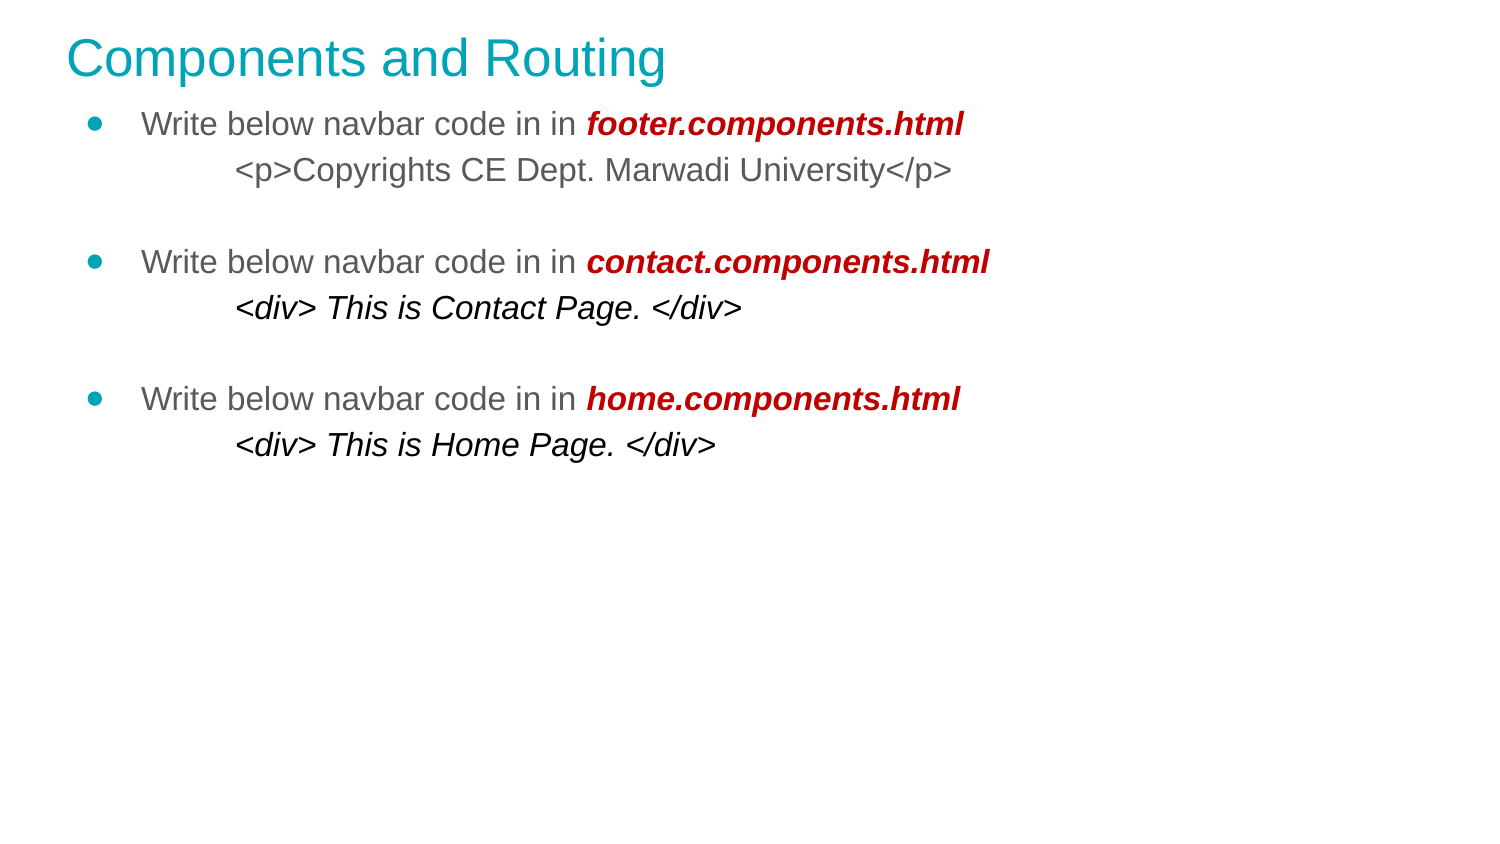

# Components and Routing
Write below navbar code in in footer.components.html
	<p>Copyrights CE Dept. Marwadi University</p>
Write below navbar code in in contact.components.html
	<div> This is Contact Page. </div>
Write below navbar code in in home.components.html
	<div> This is Home Page. </div>